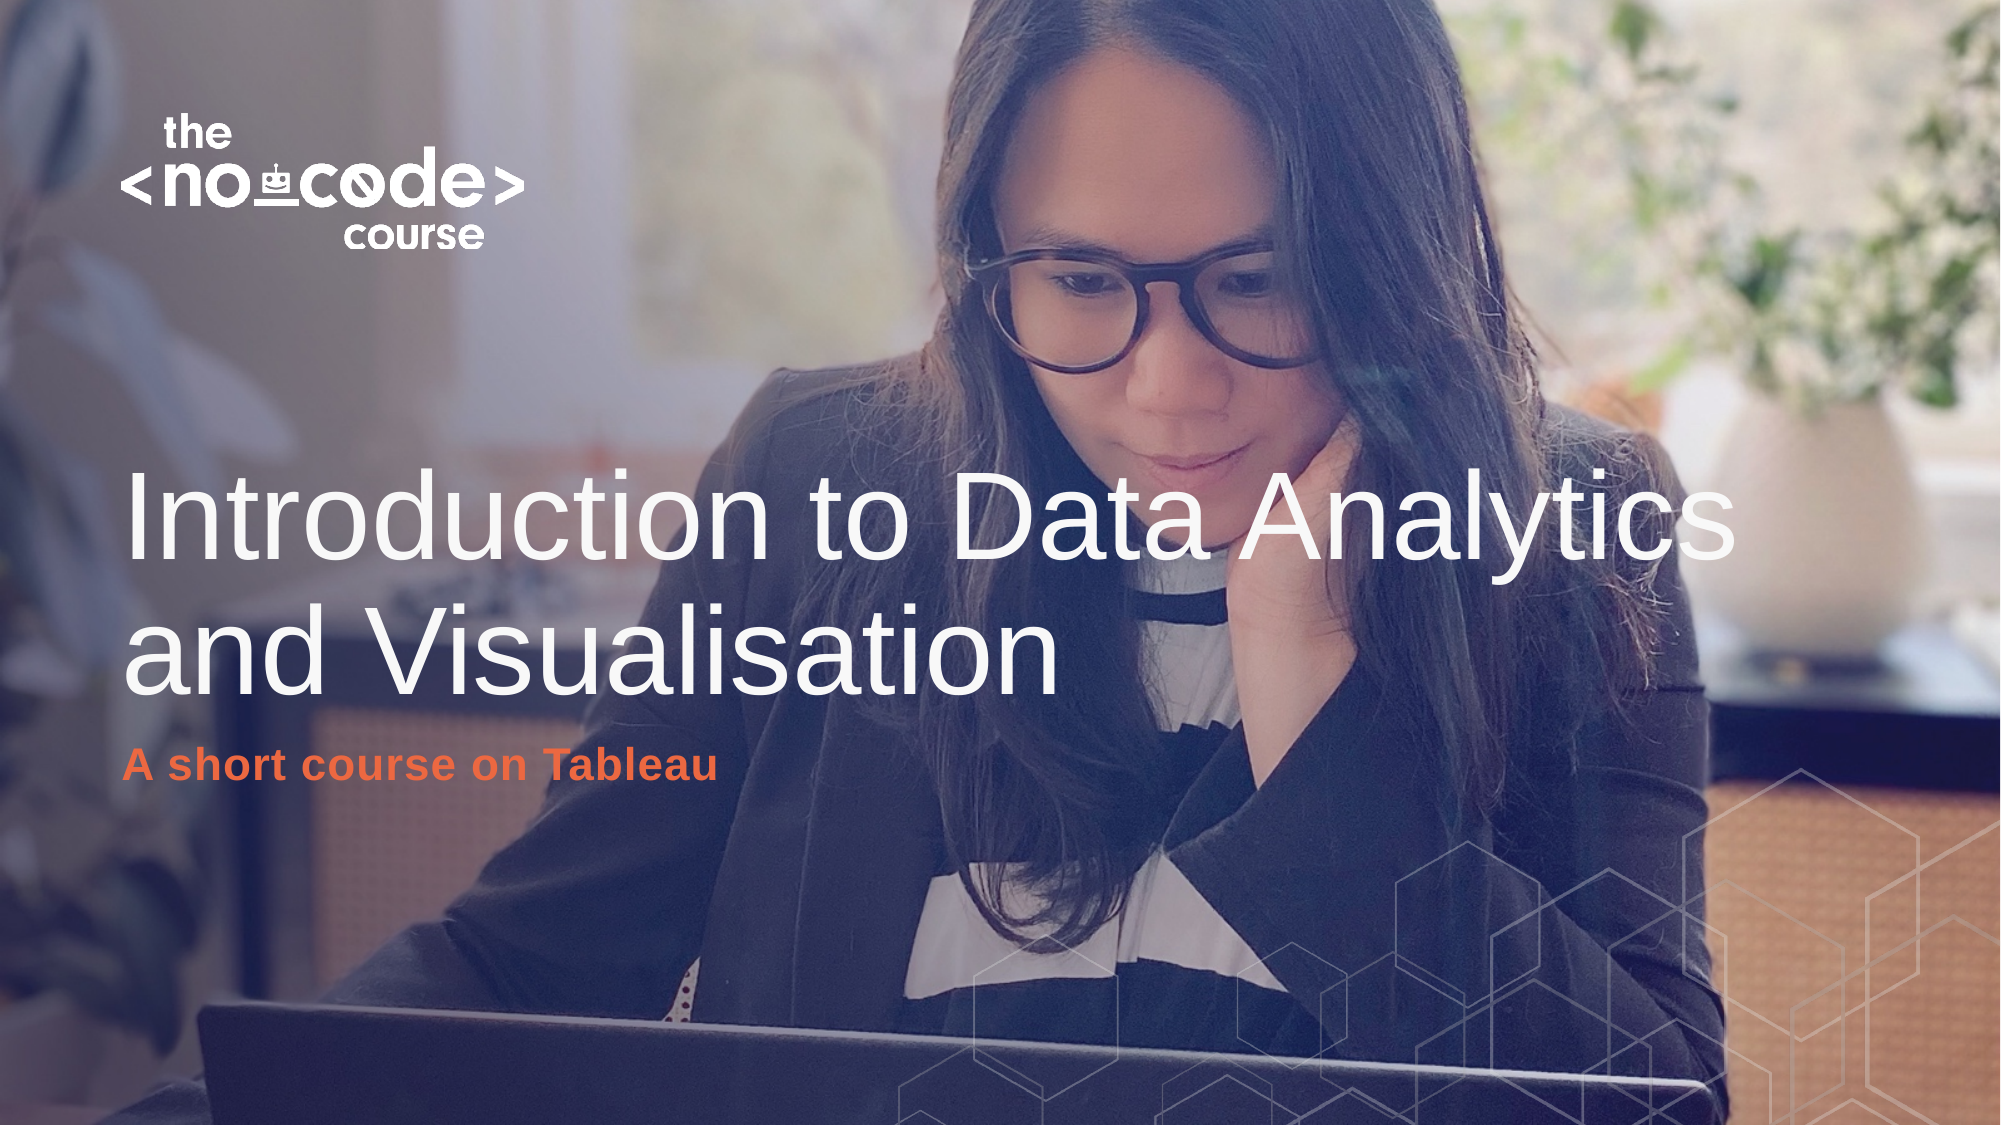

# Introduction to Data Analytics and Visualisation
A short course on Tableau